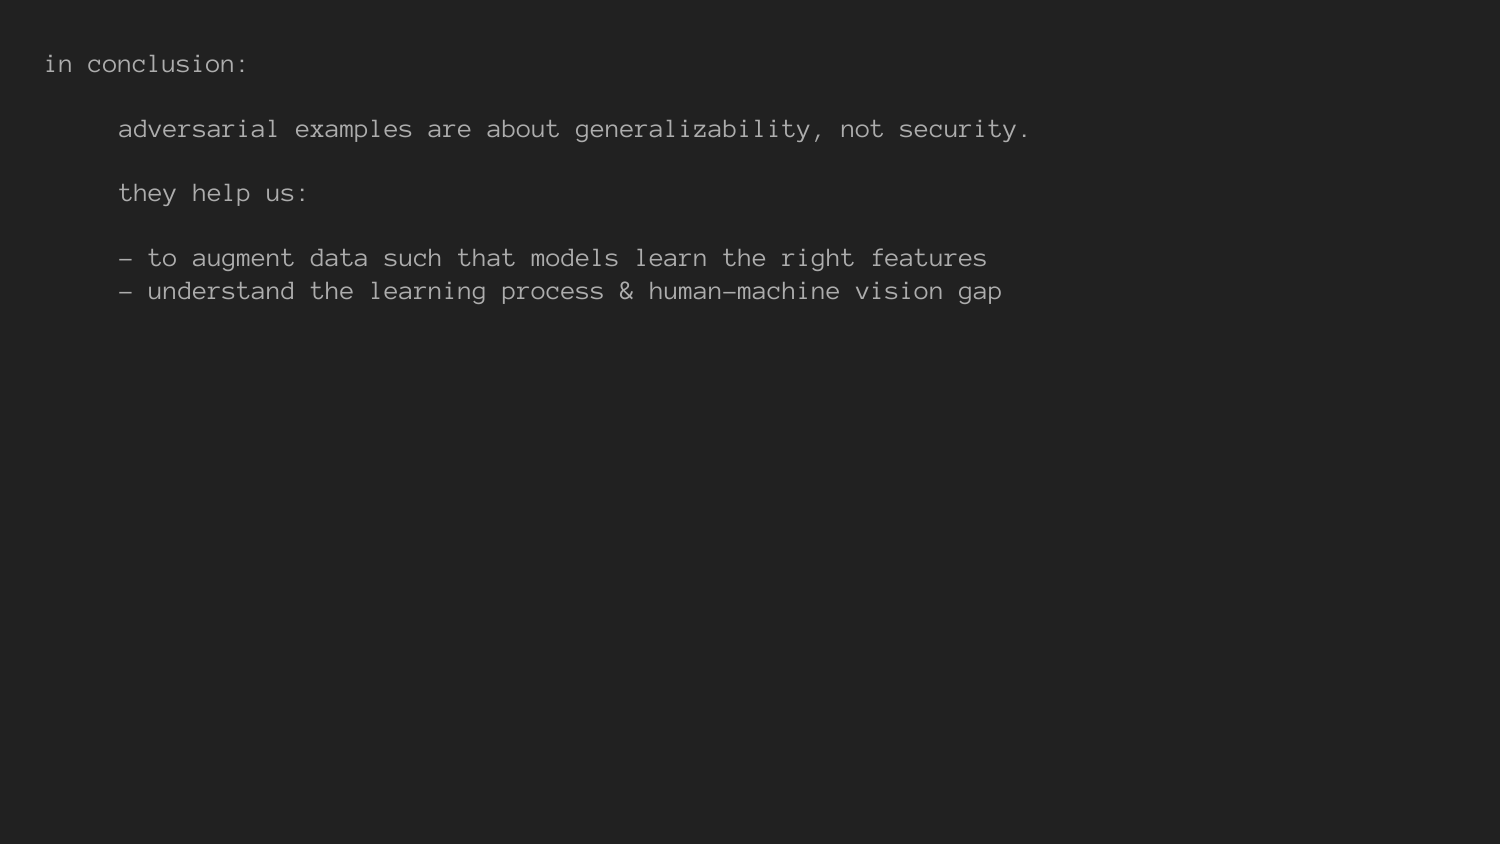

in conclusion:

adversarial examples are about generalizability, not security.

they help us:

- to augment data such that models learn the right features
- understand the learning process & human-machine vision gap